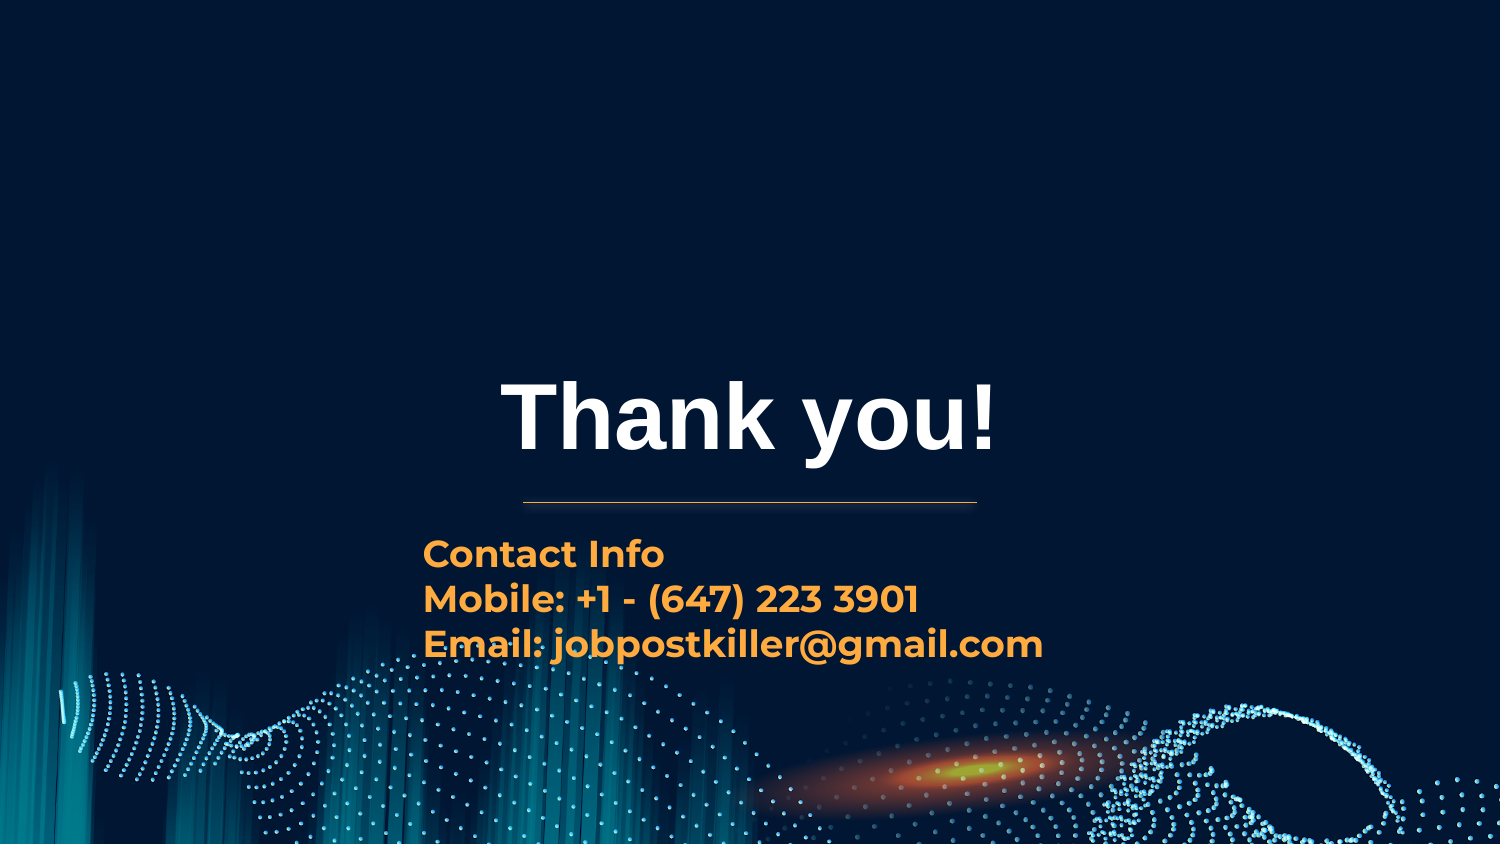

# Thank you!
Contact Info
Mobile: +1 - (647) 223 3901
Email: jobpostkiller@gmail.com